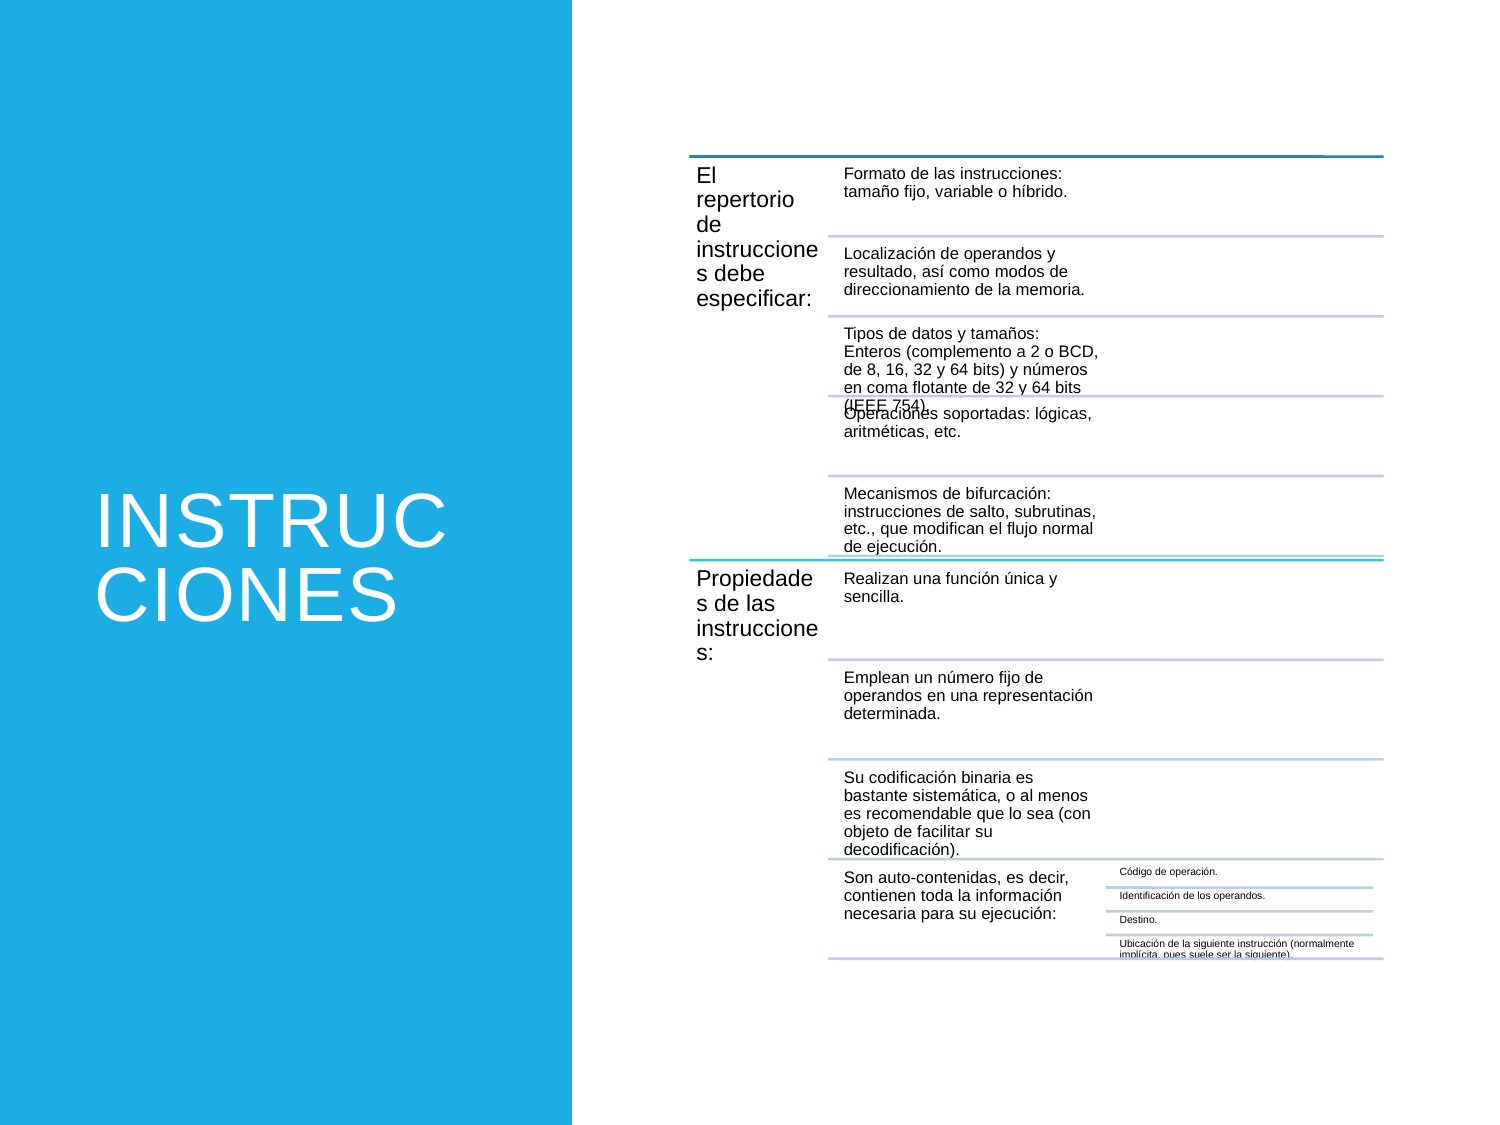

# Instrucciones
El repertorio de instrucciones debe especificar:
Formato de las instrucciones: tamaño fijo, variable o híbrido.
Localización de operandos y resultado, así como modos de direccionamiento de la memoria.
Tipos de datos y tamaños: Enteros (complemento a 2 o BCD, de 8, 16, 32 y 64 bits) y números en coma flotante de 32 y 64 bits (IEEE 754).
Operaciones soportadas: lógicas, aritméticas, etc.
Mecanismos de bifurcación: instrucciones de salto, subrutinas, etc., que modifican el flujo normal de ejecución.
Propiedades de las instrucciones:
Realizan una función única y sencilla.
Emplean un número fijo de operandos en una representación determinada.
Su codificación binaria es bastante sistemática, o al menos es recomendable que lo sea (con objeto de facilitar su decodificación).
Son auto-contenidas, es decir, contienen toda la información necesaria para su ejecución:
Código de operación.
Identificación de los operandos.
Destino.
Ubicación de la siguiente instrucción (normalmente implícita, pues suele ser la siguiente).